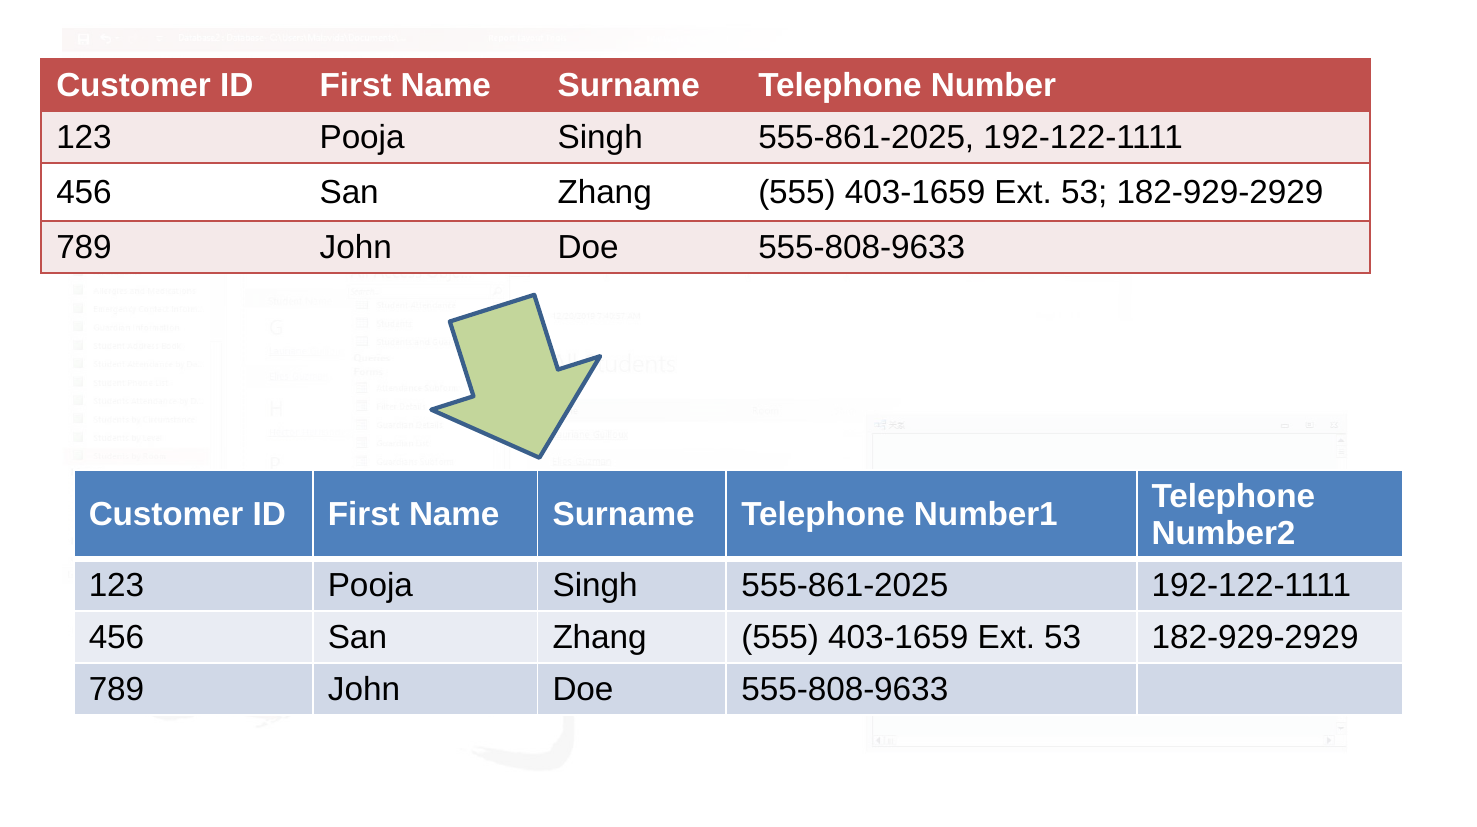

| Customer ID | First Name | Surname | Telephone Number |
| --- | --- | --- | --- |
| 123 | Pooja | Singh | 555-861-2025, 192-122-1111 |
| 456 | San | Zhang | (555) 403-1659 Ext. 53; 182-929-2929 |
| 789 | John | Doe | 555-808-9633 |

| Customer ID | First Name | Surname | Telephone Number1 | Telephone Number2 |
| --- | --- | --- | --- | --- |
| 123 | Pooja | Singh | 555-861-2025 | 192-122-1111 |
| 456 | San | Zhang | (555) 403-1659 Ext. 53 | 182-929-2929 |
| 789 | John | Doe | 555-808-9633 |  |